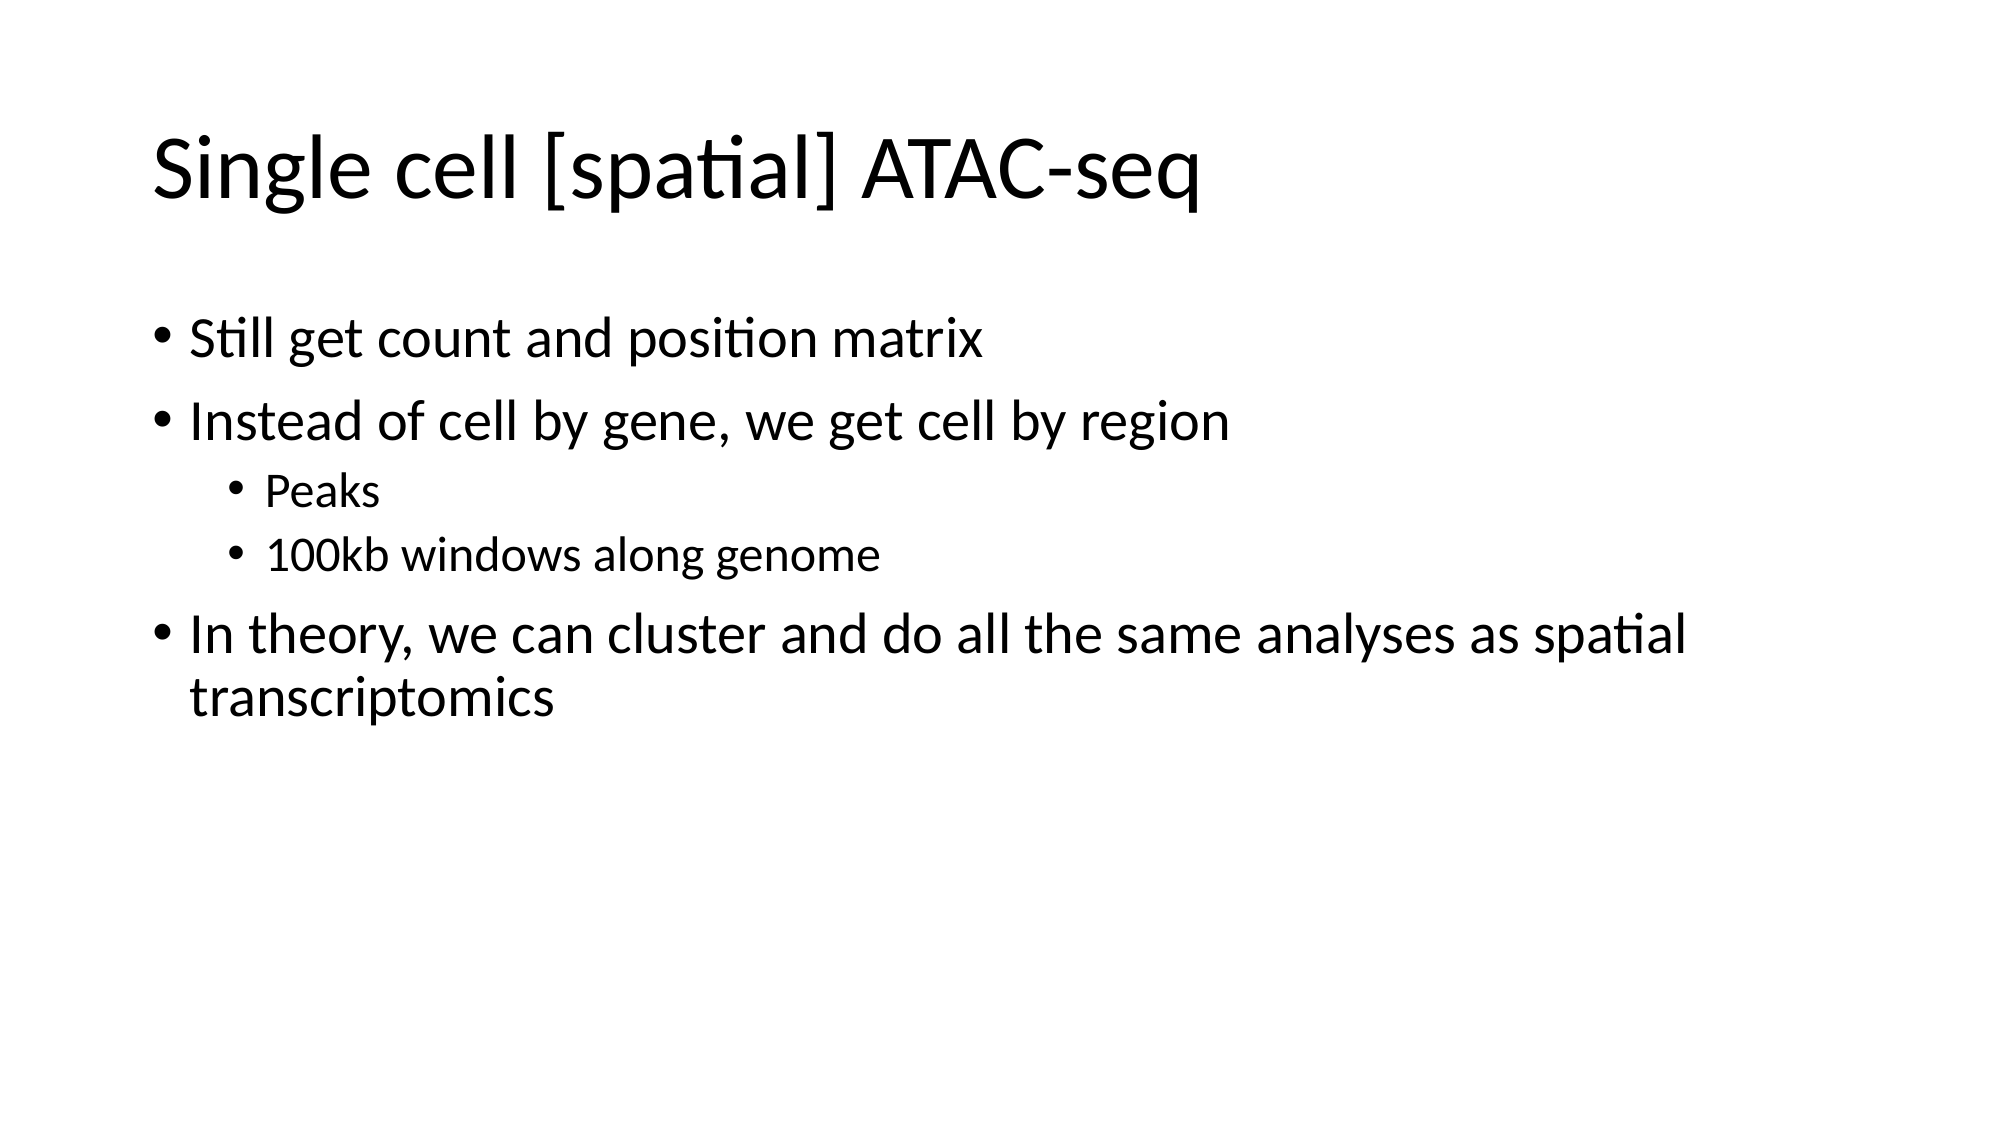

# Single cell [spatial] ATAC-seq
Still get count and position matrix
Instead of cell by gene, we get cell by region
Peaks
100kb windows along genome
In theory, we can cluster and do all the same analyses as spatial transcriptomics